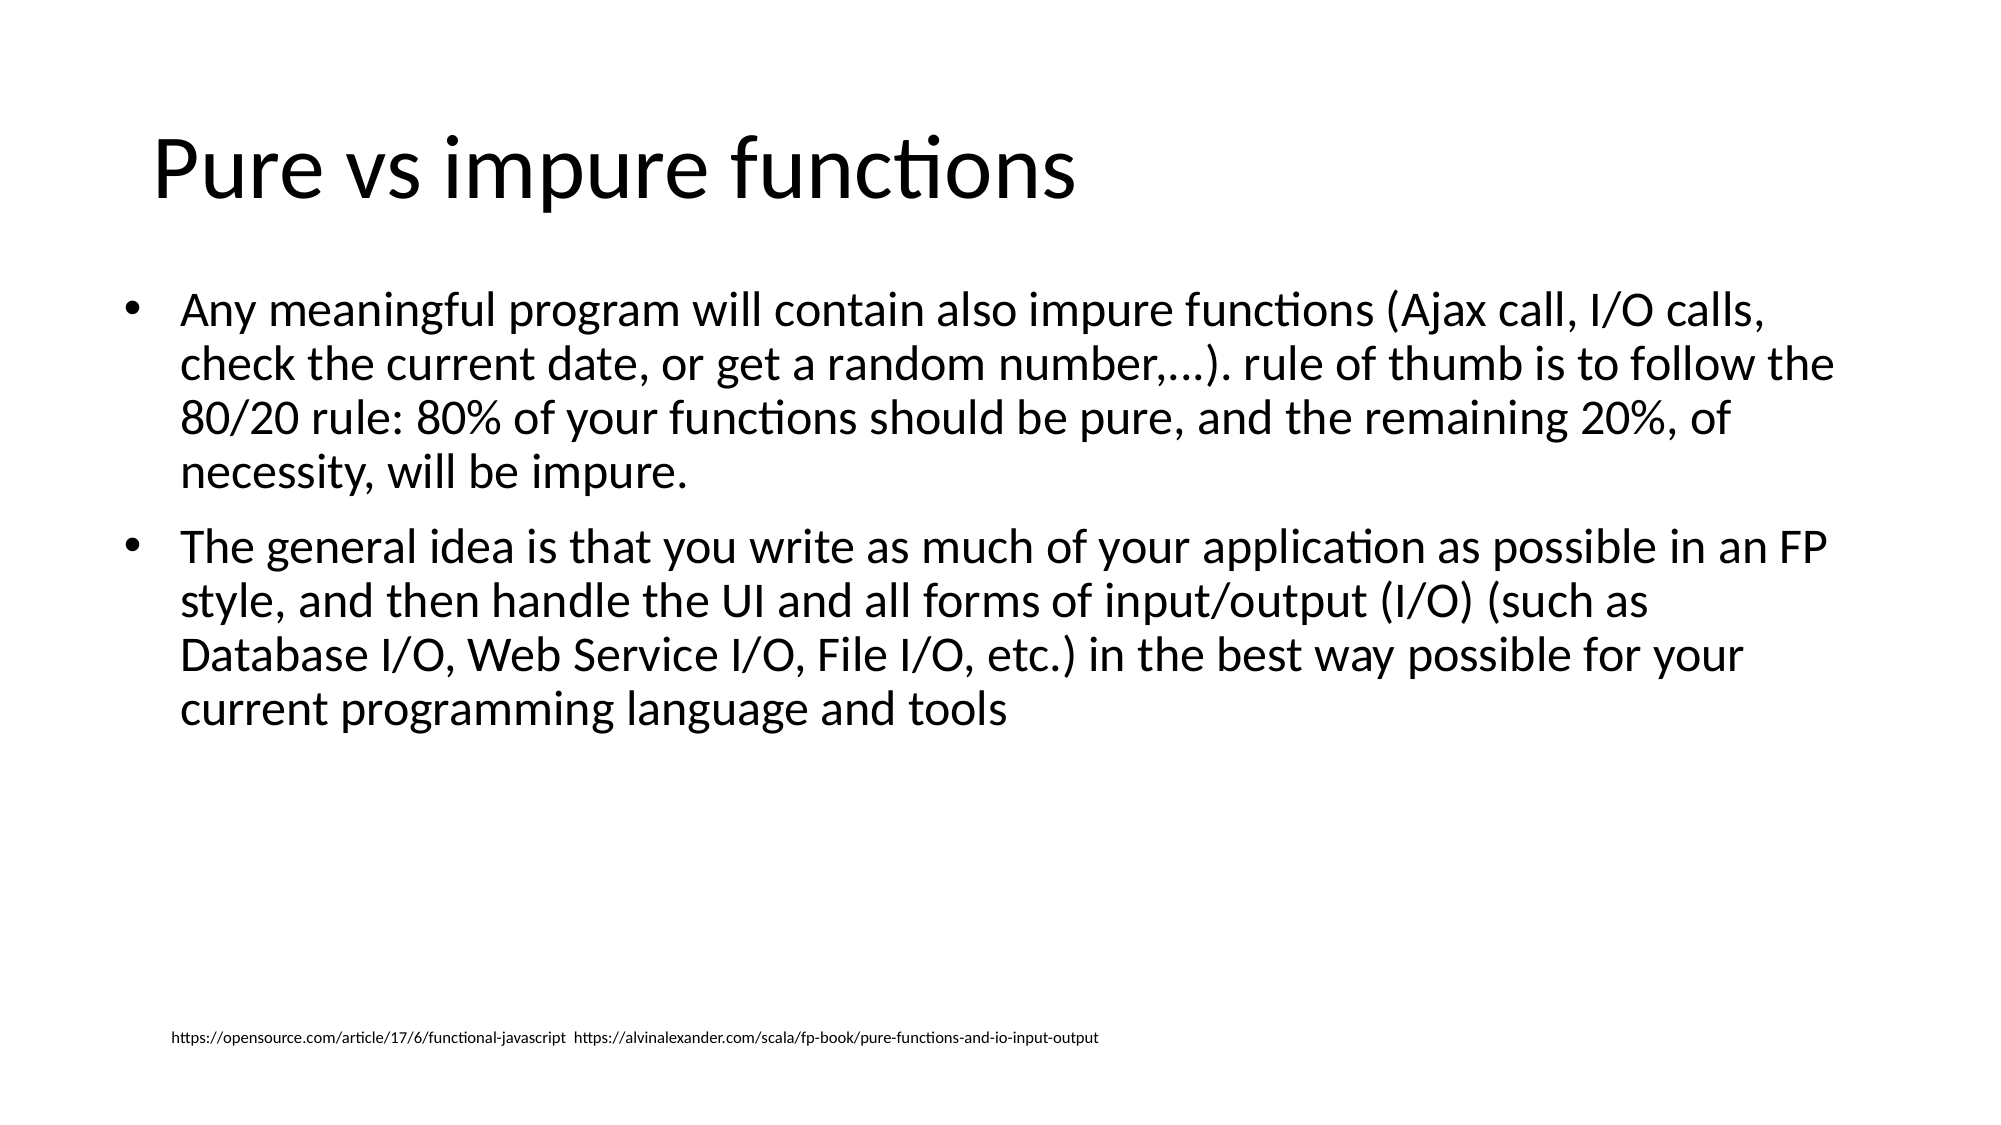

# Pure vs impure functions
Any meaningful program will contain also impure functions (Ajax call, I/O calls, check the current date, or get a random number,...). rule of thumb is to follow the 80/20 rule: 80% of your functions should be pure, and the remaining 20%, of necessity, will be impure.
The general idea is that you write as much of your application as possible in an FP style, and then handle the UI and all forms of input/output (I/O) (such as Database I/O, Web Service I/O, File I/O, etc.) in the best way possible for your current programming language and tools

https://opensource.com/article/17/6/functional-javascript
https://alvinalexander.com/scala/fp-book/pure-functions-and-io-input-output